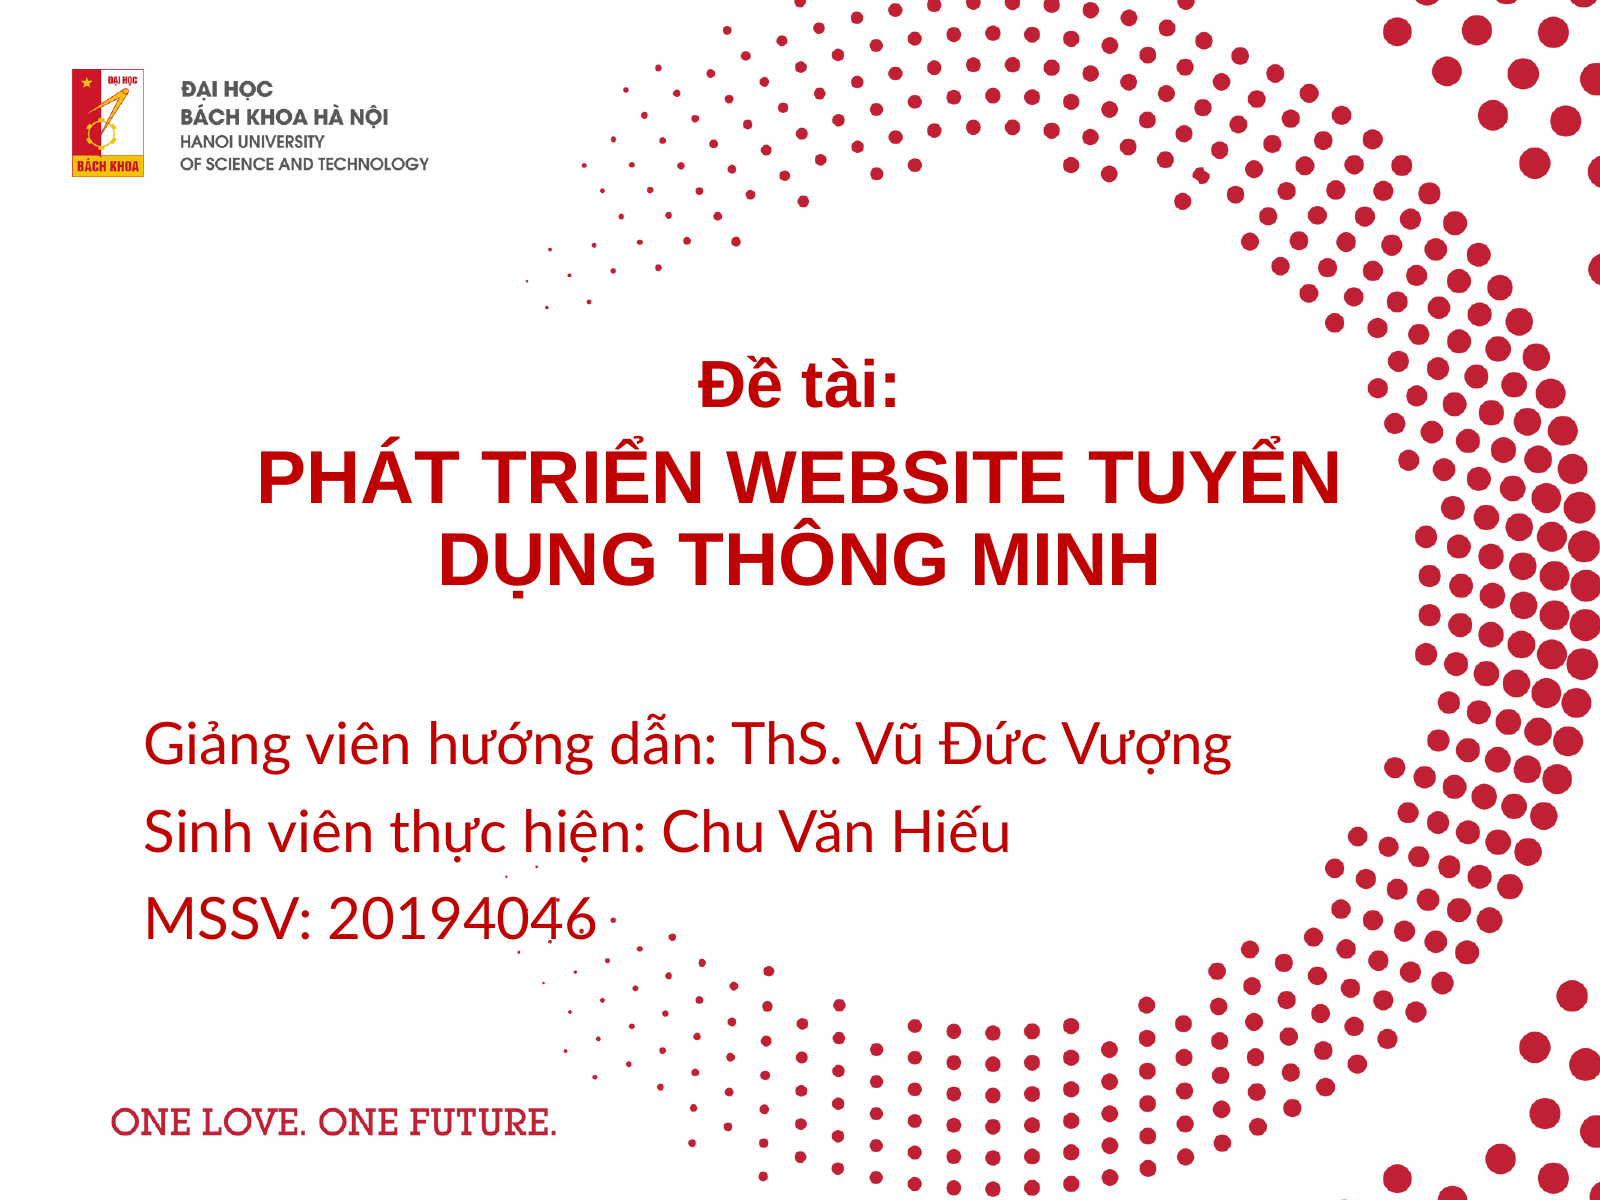

Đề tài:
PHÁT TRIỂN WEBSITE TUYỂN DỤNG THÔNG MINH
Giảng viên hướng dẫn: ThS. Vũ Đức Vượng
Sinh viên thực hiện: Chu Văn Hiếu
MSSV: 20194046